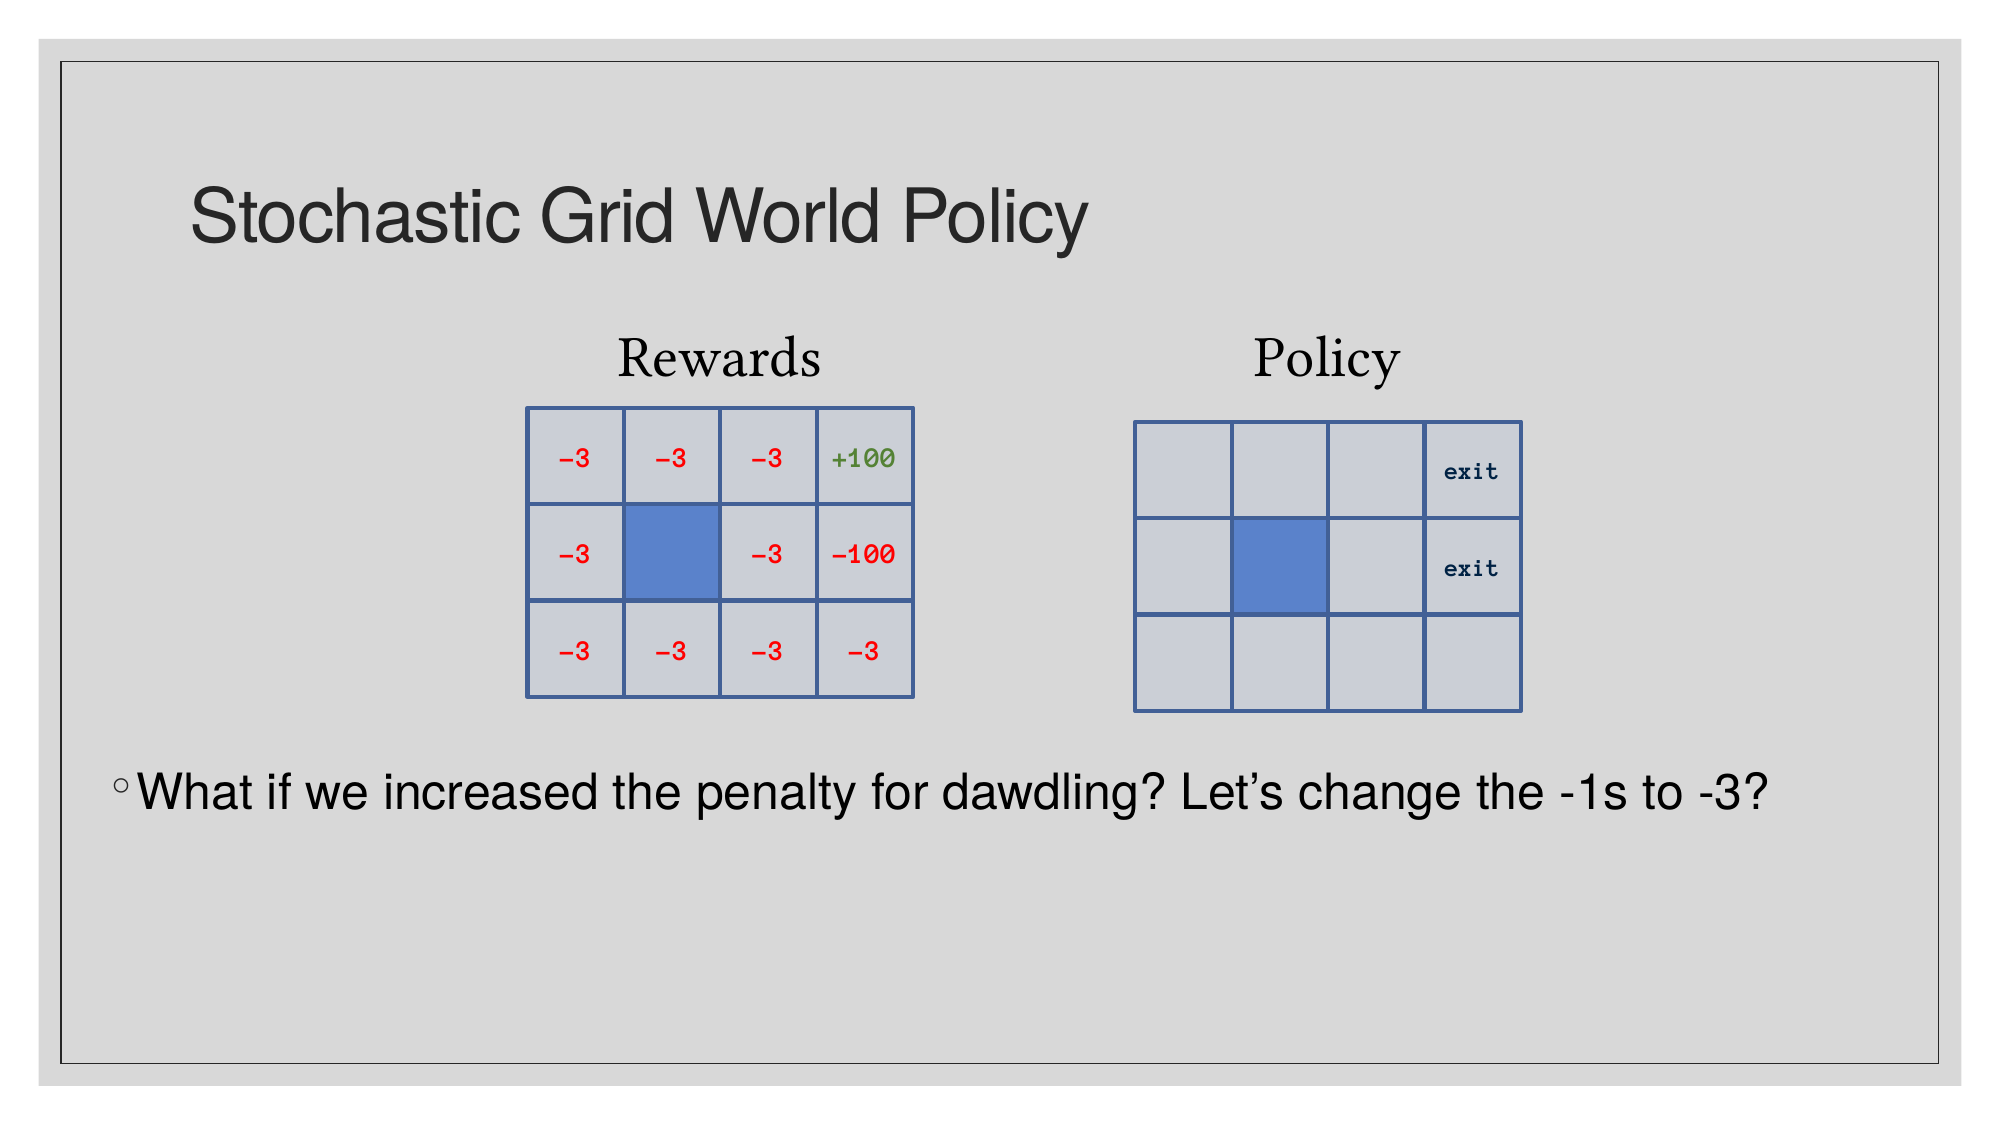

# Stochastic Grid World Policy
Rewards
Policy
+100
-3
-3
-3
-100
-3

-3
-3
-3
-3
-3
exit

exit

What if we increased the penalty for dawdling? Let’s change the -1s to -3?